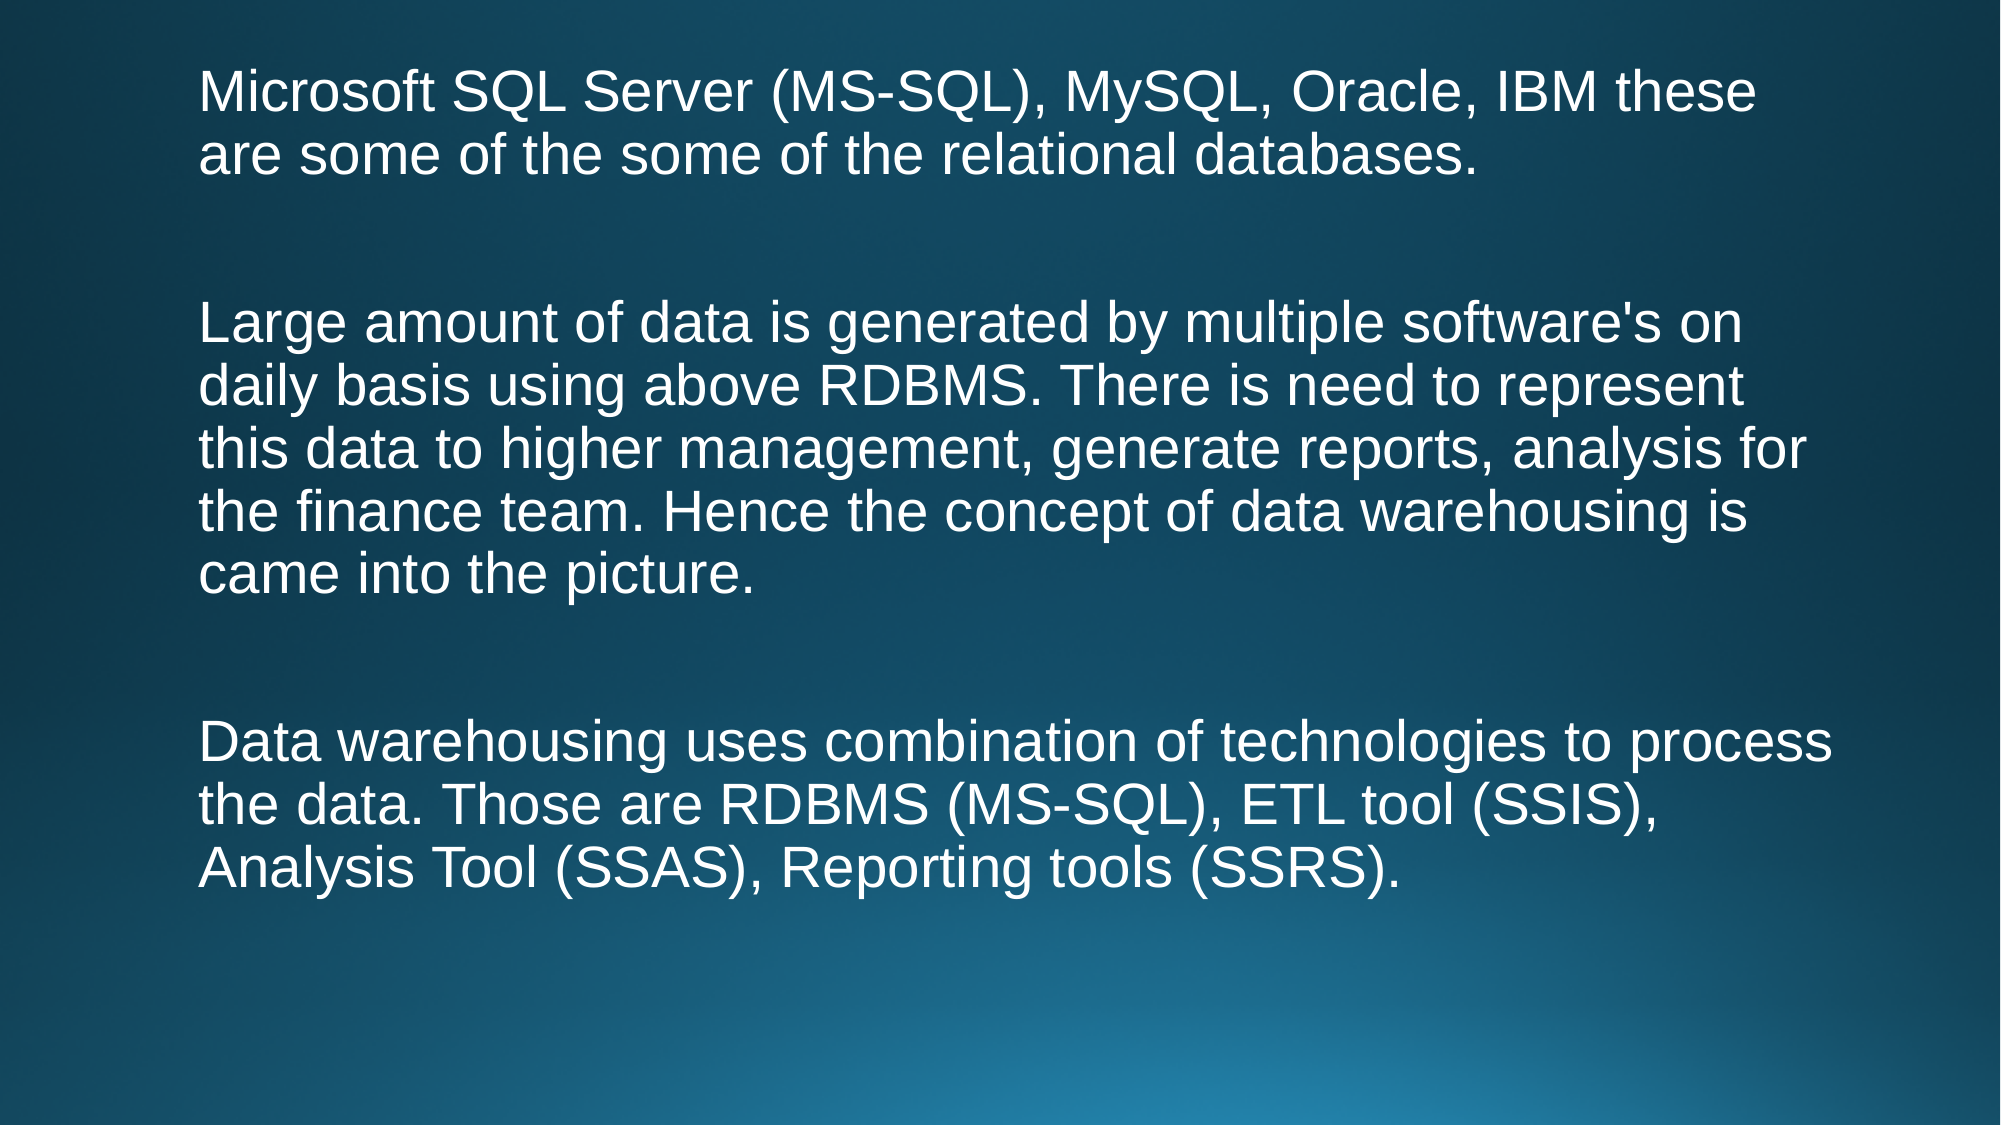

Microsoft SQL Server (MS-SQL), MySQL, Oracle, IBM these are some of the some of the relational databases.

Large amount of data is generated by multiple software's on daily basis using above RDBMS. There is need to represent this data to higher management, generate reports, analysis for the finance team. Hence the concept of data warehousing is came into the picture.

Data warehousing uses combination of technologies to process the data. Those are RDBMS (MS-SQL), ETL tool (SSIS), Analysis Tool (SSAS), Reporting tools (SSRS).